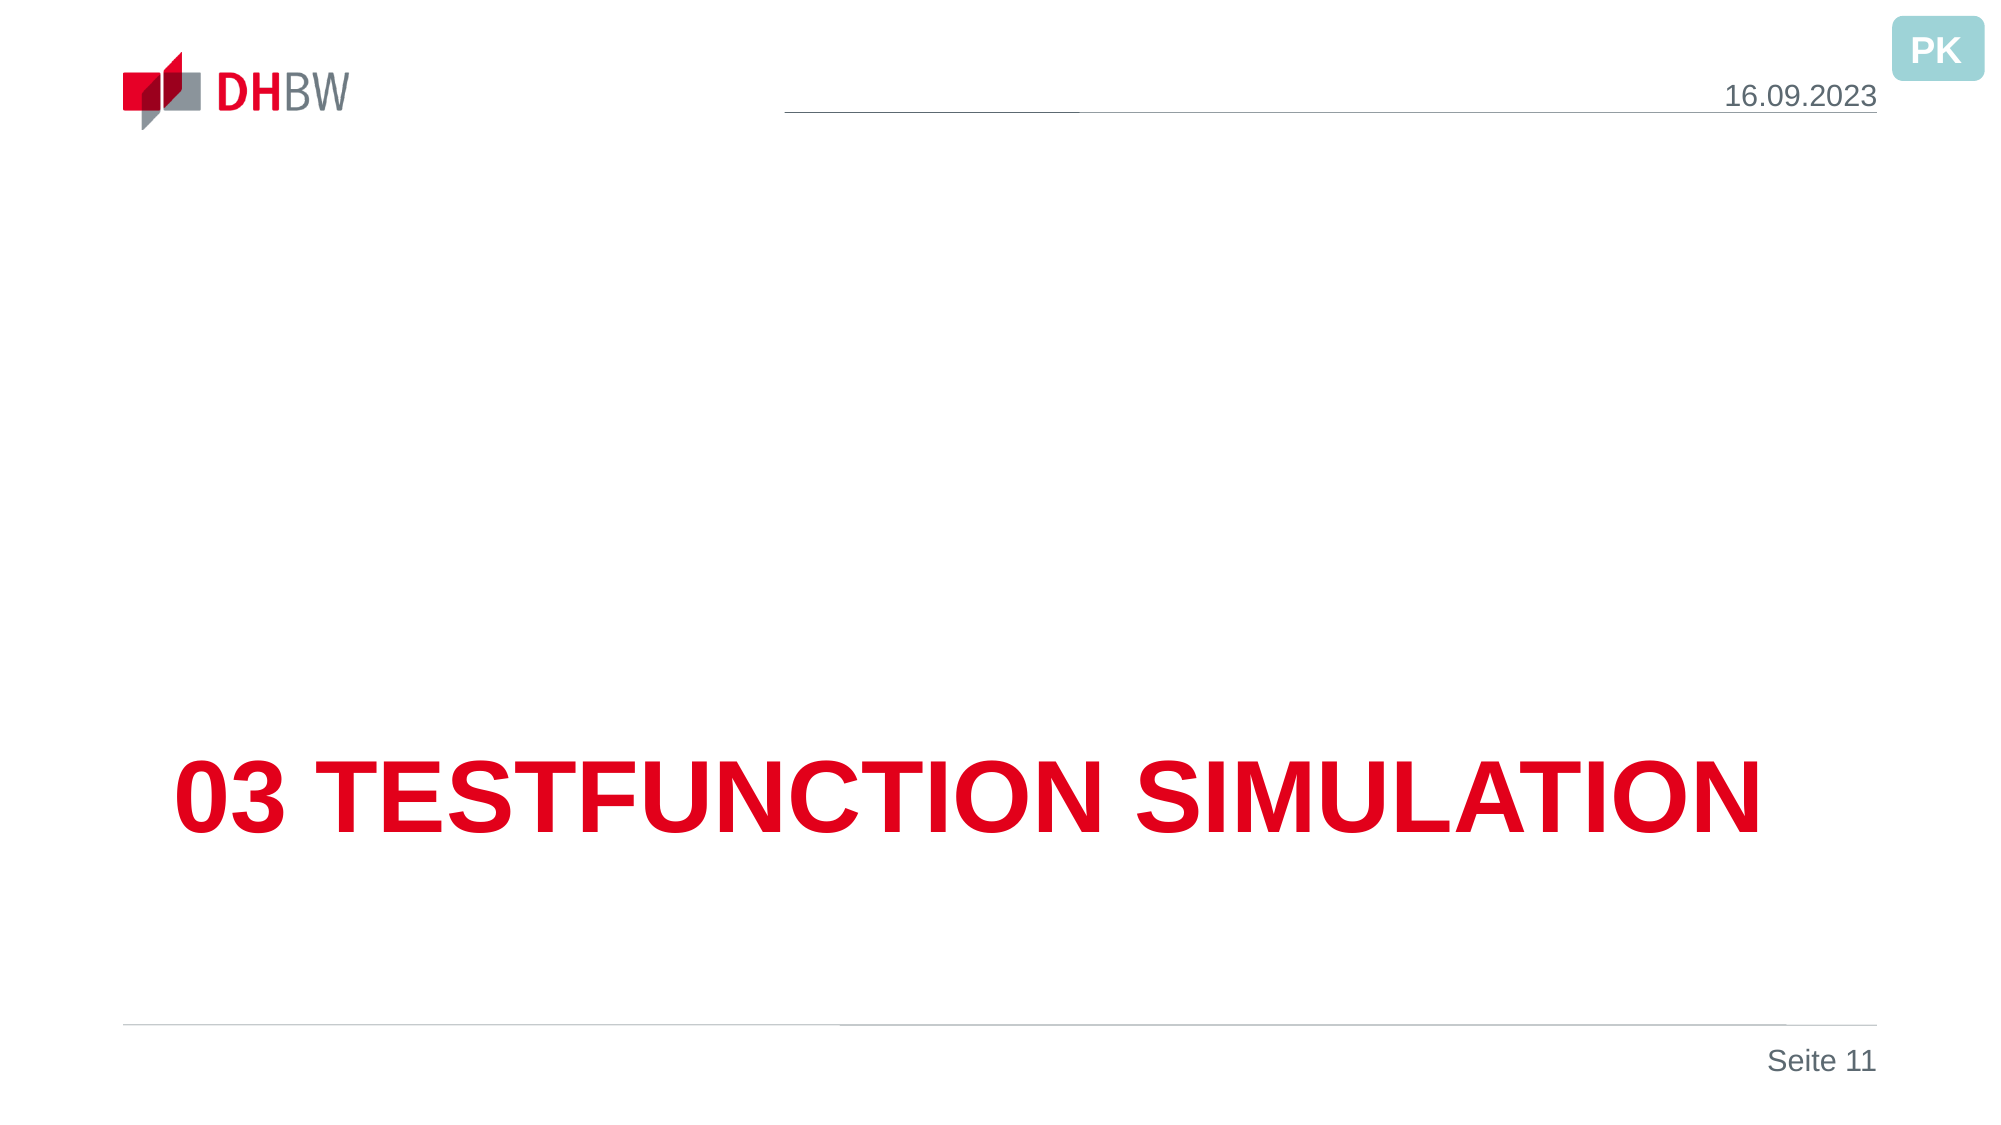

PK
16.09.2023

# 03 TestFunction Simulation
11